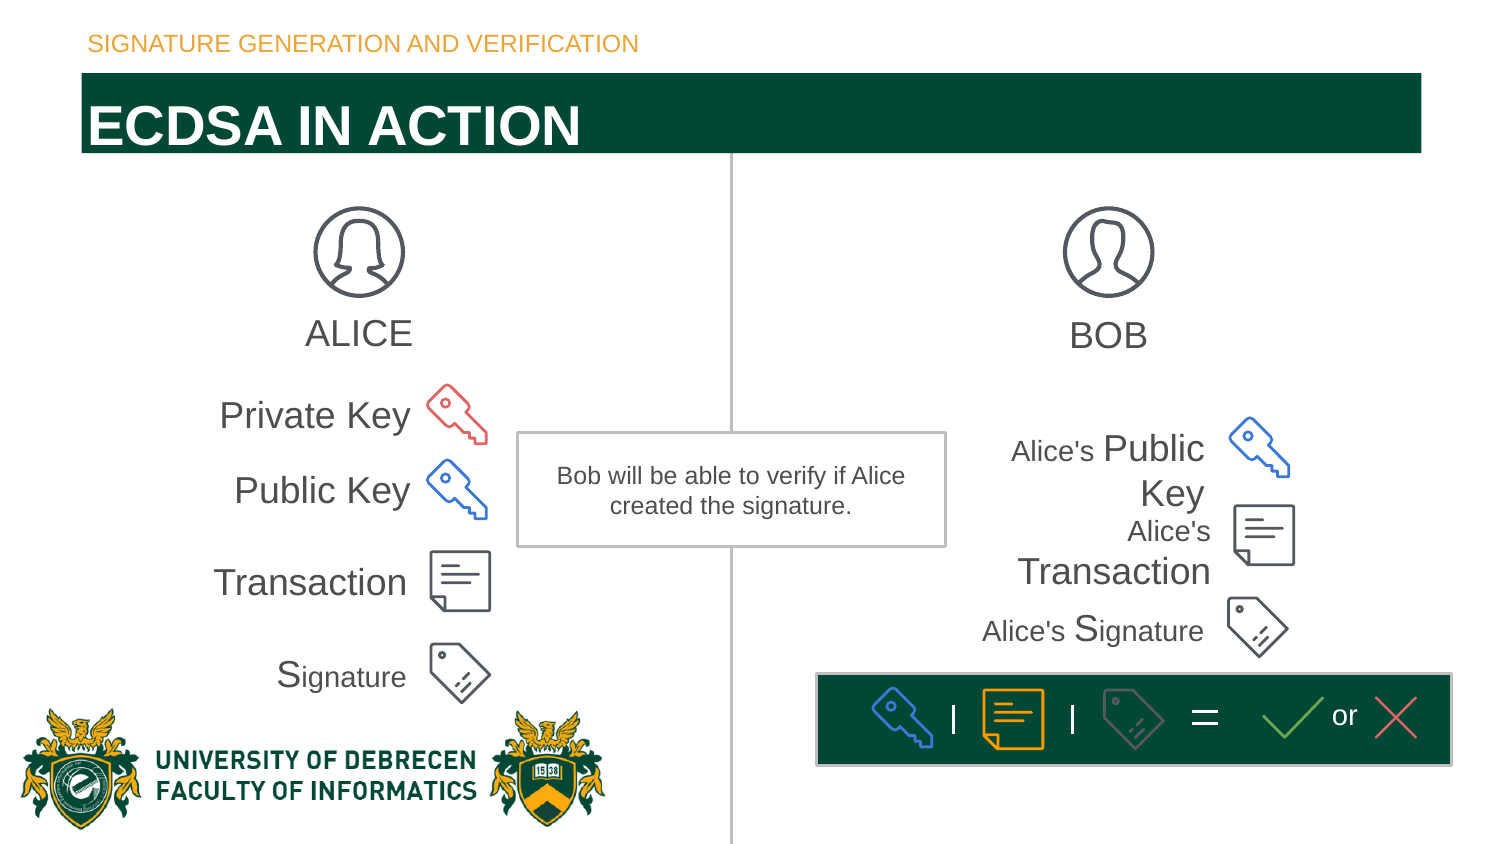

SIGNATURE GENERATION AND VERIFICATION
ECDSA IN ACTION

ALICE
BOB
Private Key

Alice's Public Key

Bob will be able to verify if Alice created the signature.
Public Key

Alice's Transaction

Transaction

Alice's Signature

Signature

or